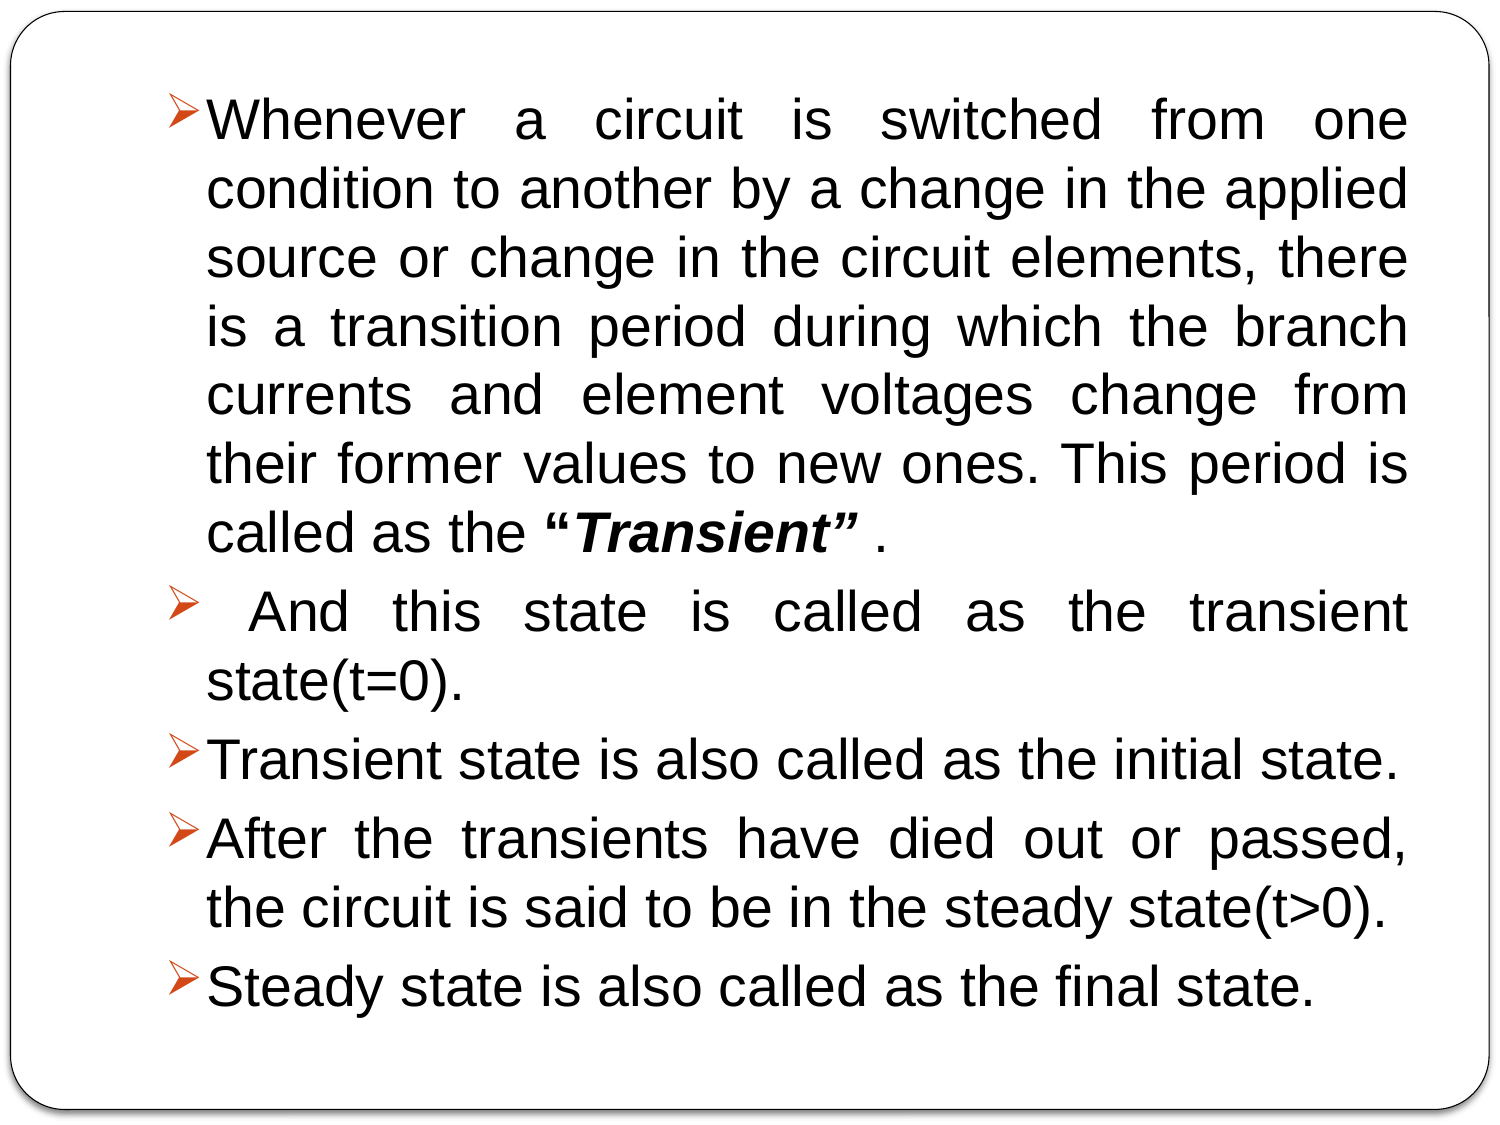

Whenever a circuit is switched from one condition to another by a change in the applied source or change in the circuit elements, there is a transition period during which the branch currents and element voltages change from their former values to new ones. This period is called as the “Transient” .
 And this state is called as the transient state(t=0).
Transient state is also called as the initial state.
After the transients have died out or passed, the circuit is said to be in the steady state(t>0).
Steady state is also called as the final state.